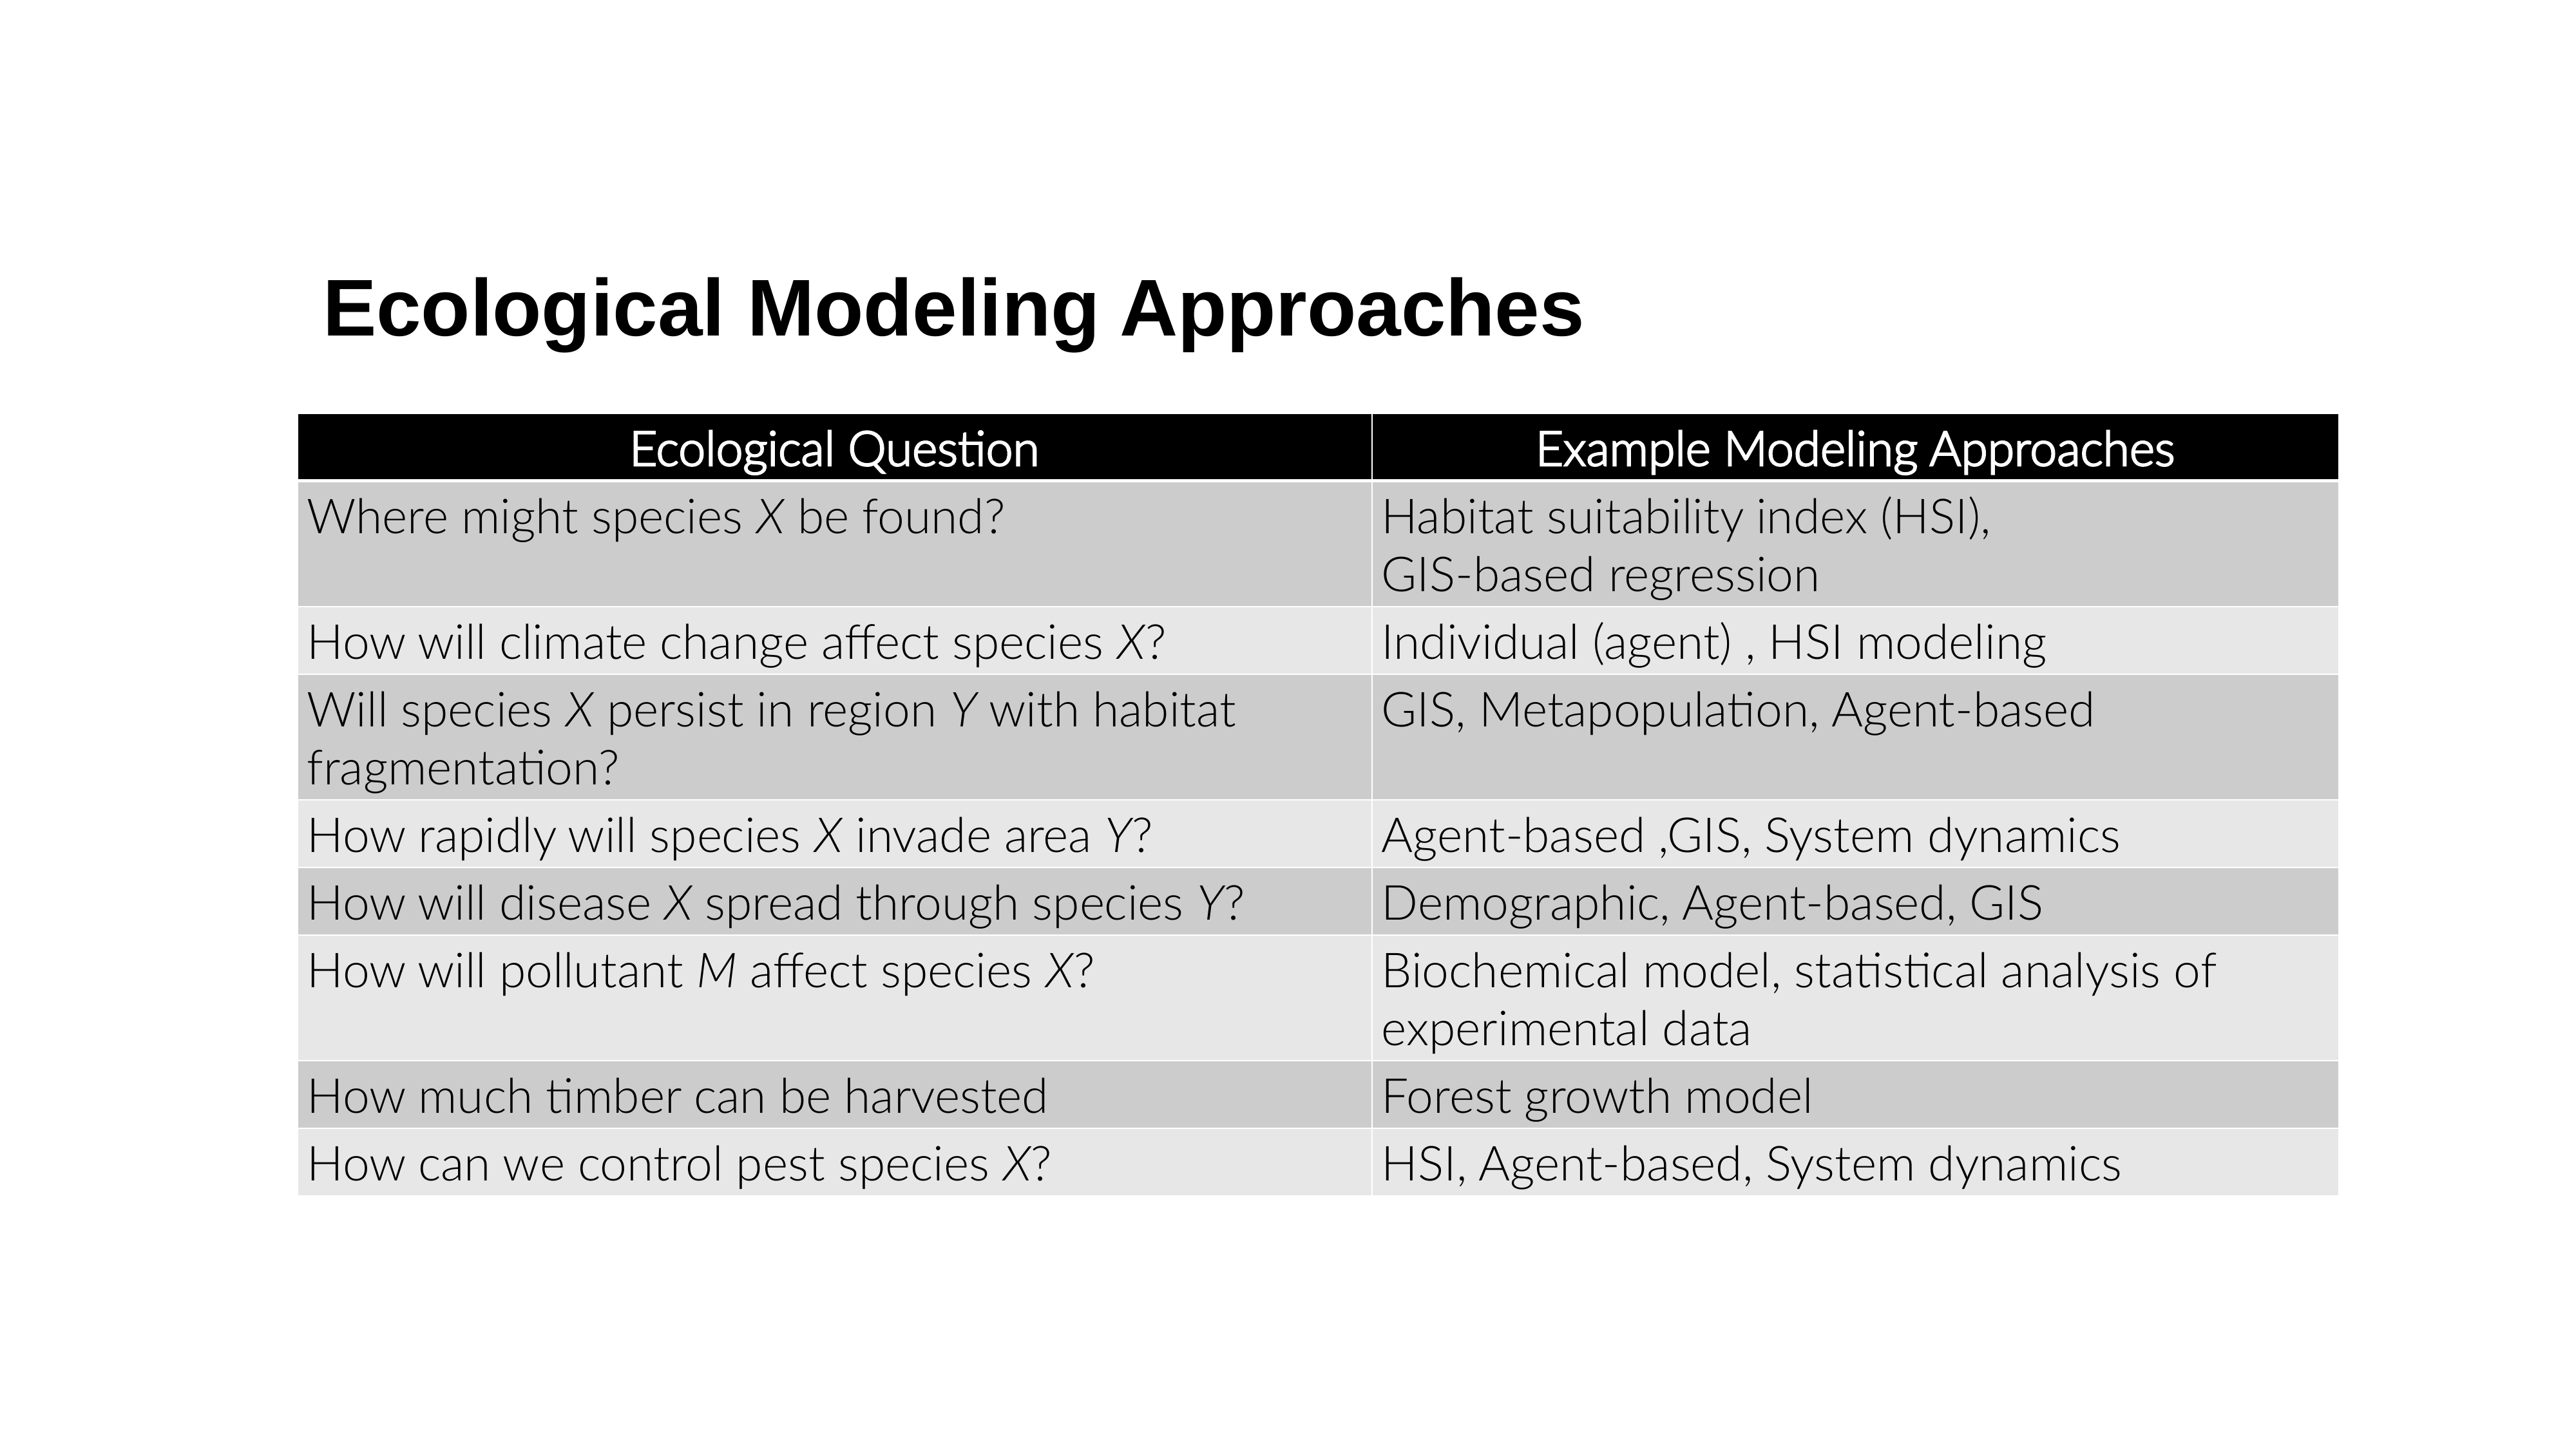

Ecological Modeling Approaches
| Ecological Question | Example Modeling Approaches |
| --- | --- |
| Where might species X be found? | Habitat suitability index (HSI), GIS-based regression |
| How will climate change affect species X? | Individual (agent) , HSI modeling |
| Will species X persist in region Y with habitat fragmentation? | GIS, Metapopulation, Agent-based |
| How rapidly will species X invade area Y? | Agent-based ,GIS, System dynamics |
| How will disease X spread through species Y? | Demographic, Agent-based, GIS |
| How will pollutant M affect species X? | Biochemical model, statistical analysis of experimental data |
| How much timber can be harvested | Forest growth model |
| How can we control pest species X? | HSI, Agent-based, System dynamics |